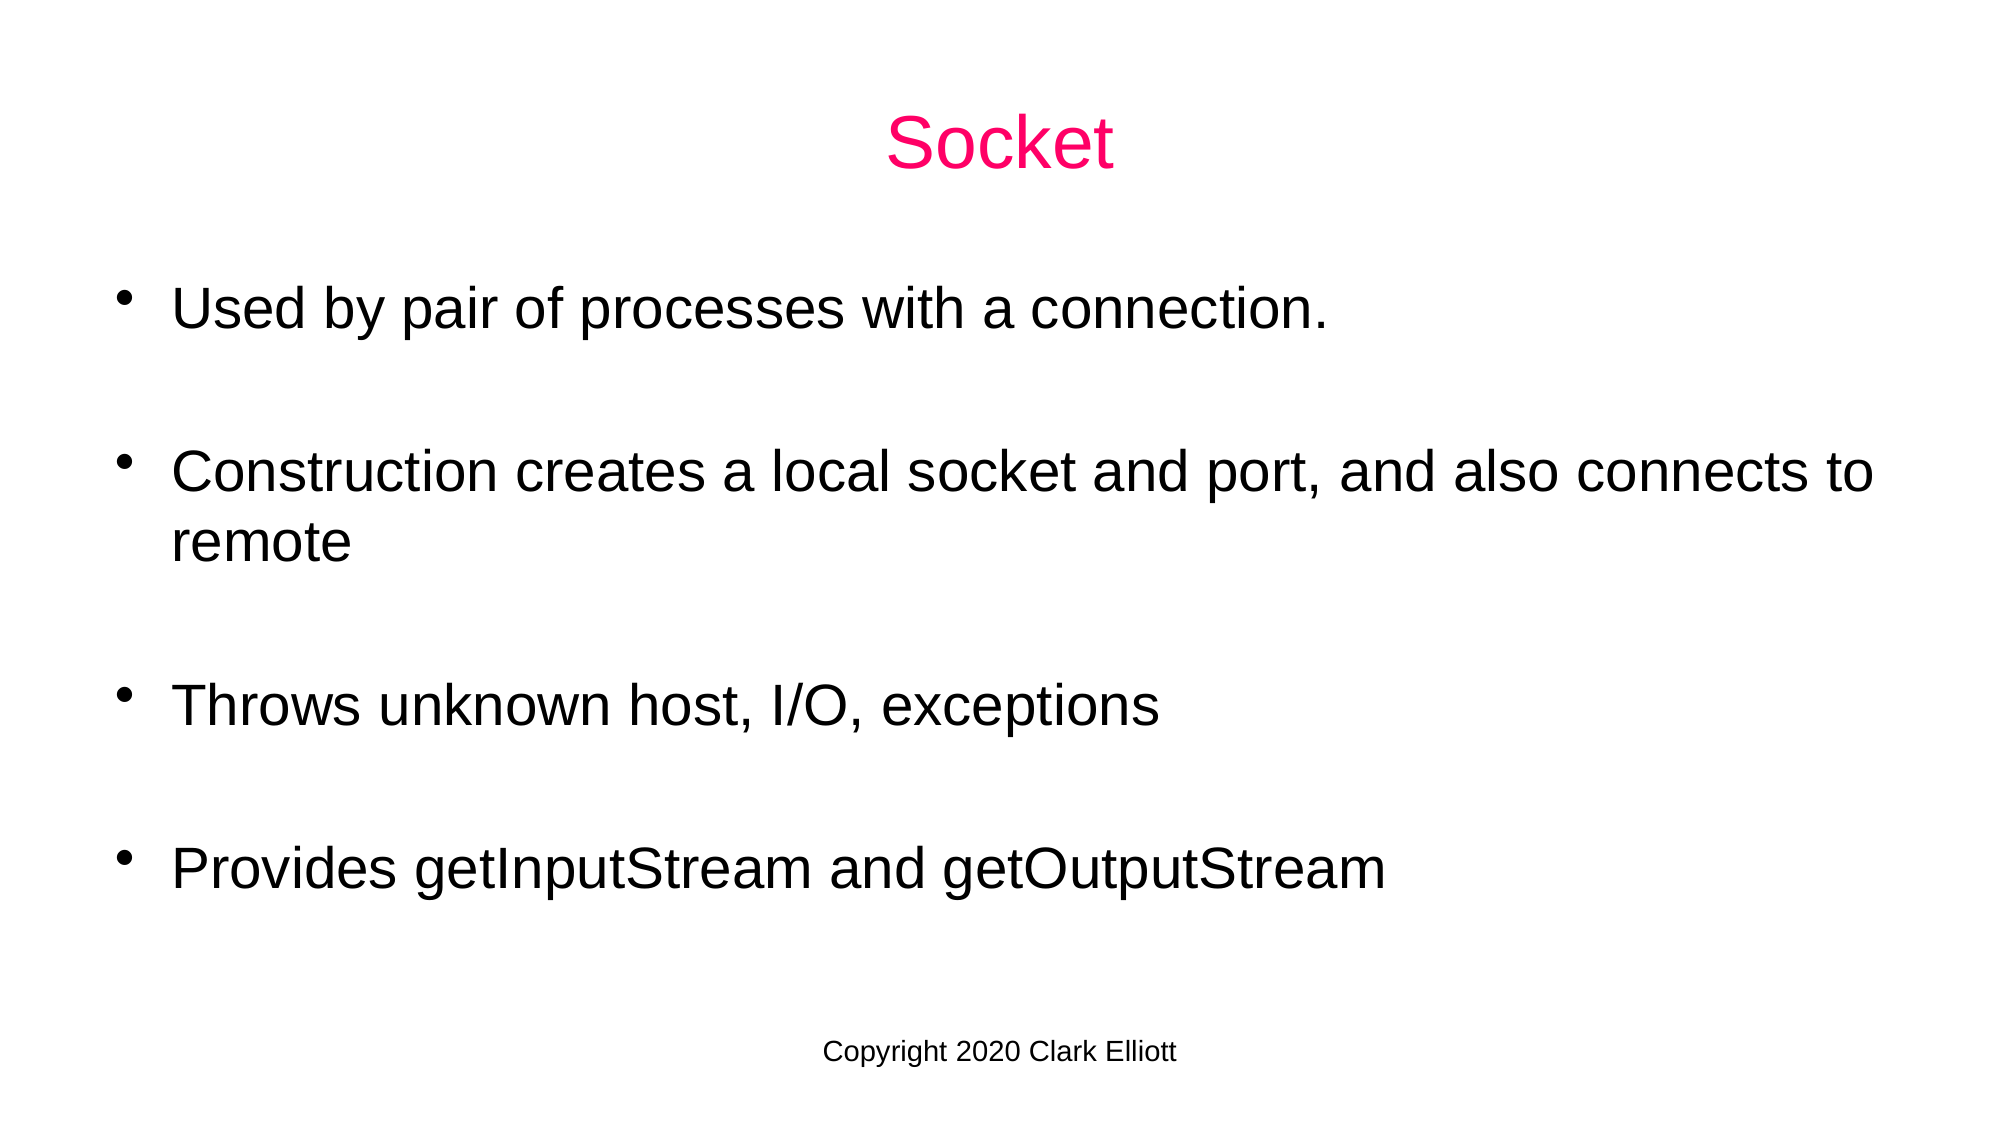

Socket
Used by pair of processes with a connection.

Construction creates a local socket and port, and also connects to remote

Throws unknown host, I/O, exceptions

Provides getInputStream and getOutputStream
Copyright 2020 Clark Elliott